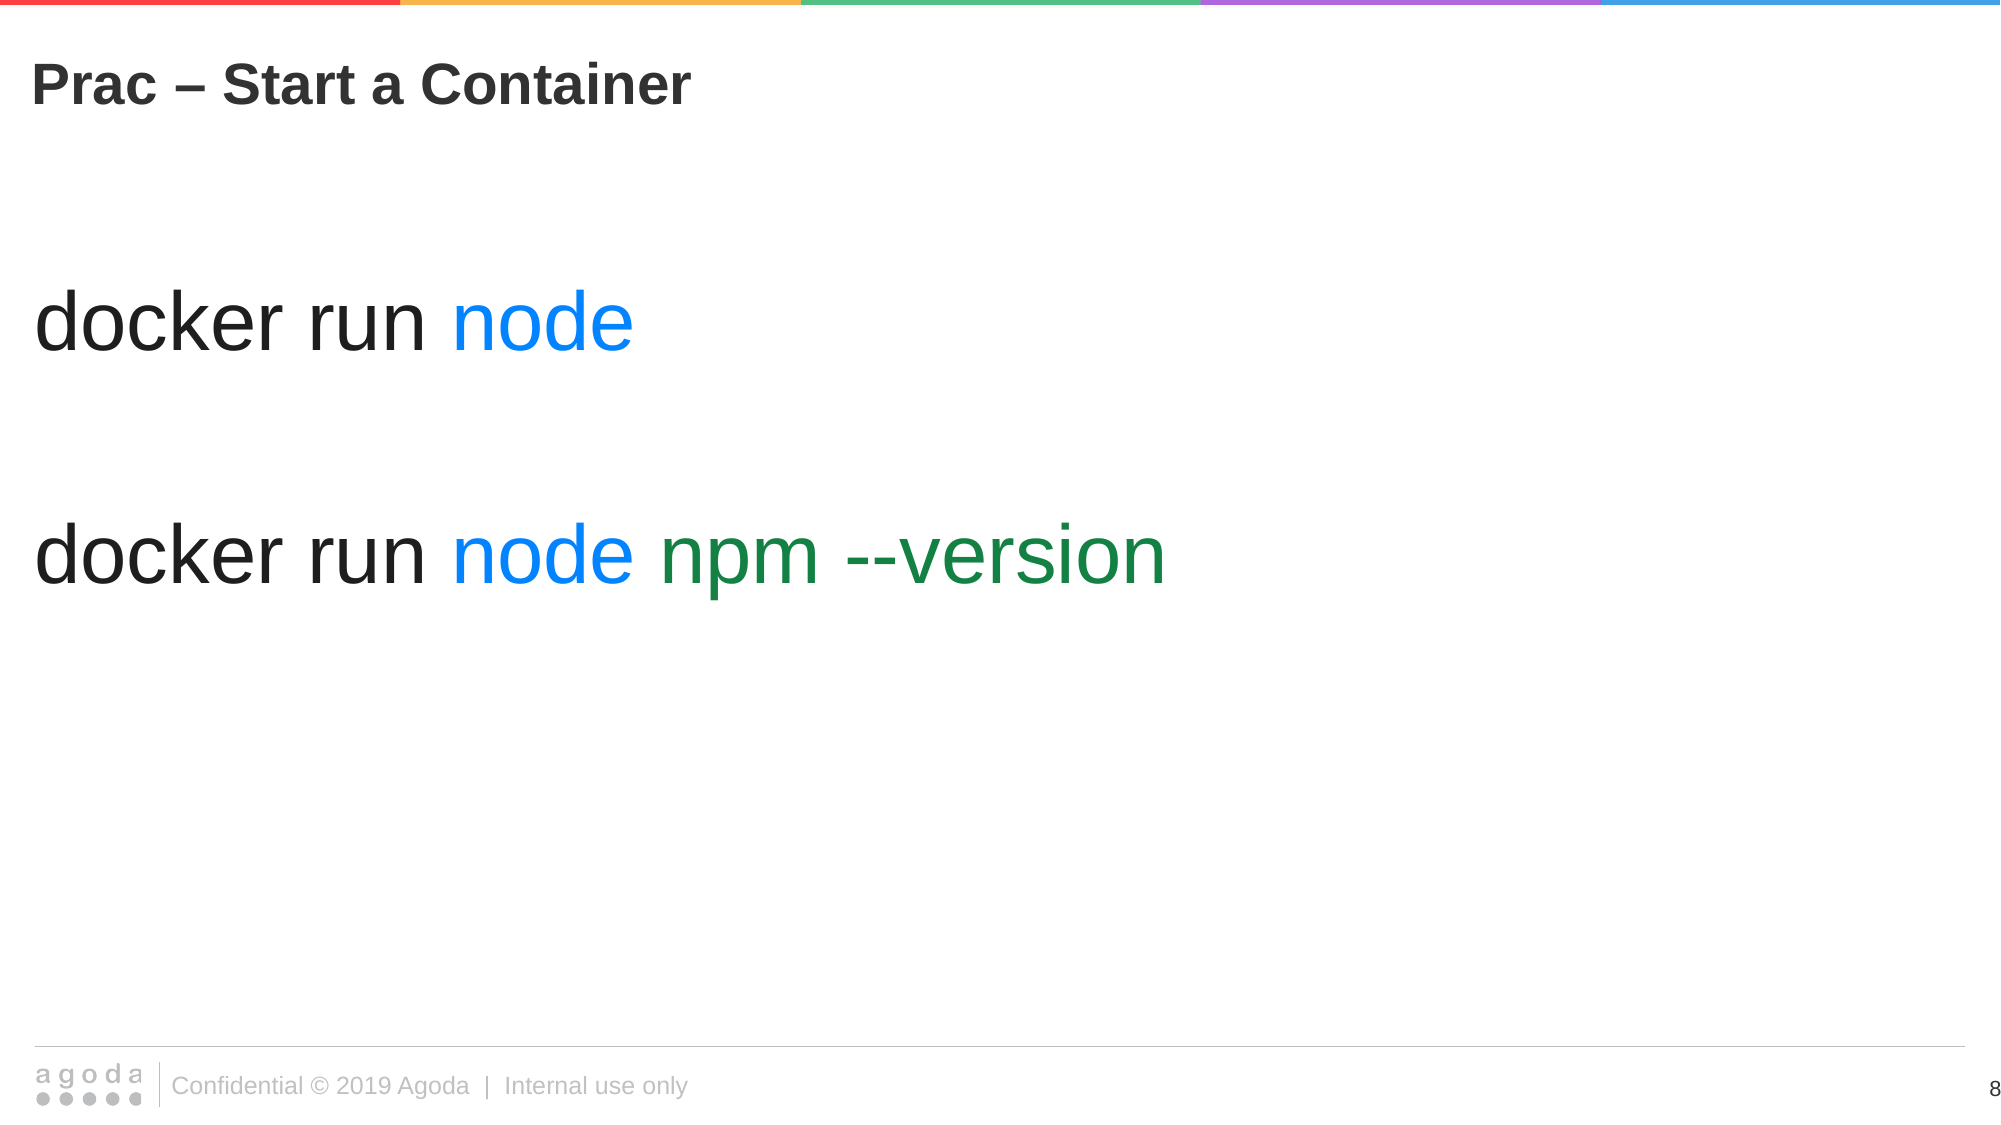

Prac – Start a Container

docker run node

docker run node npm --version